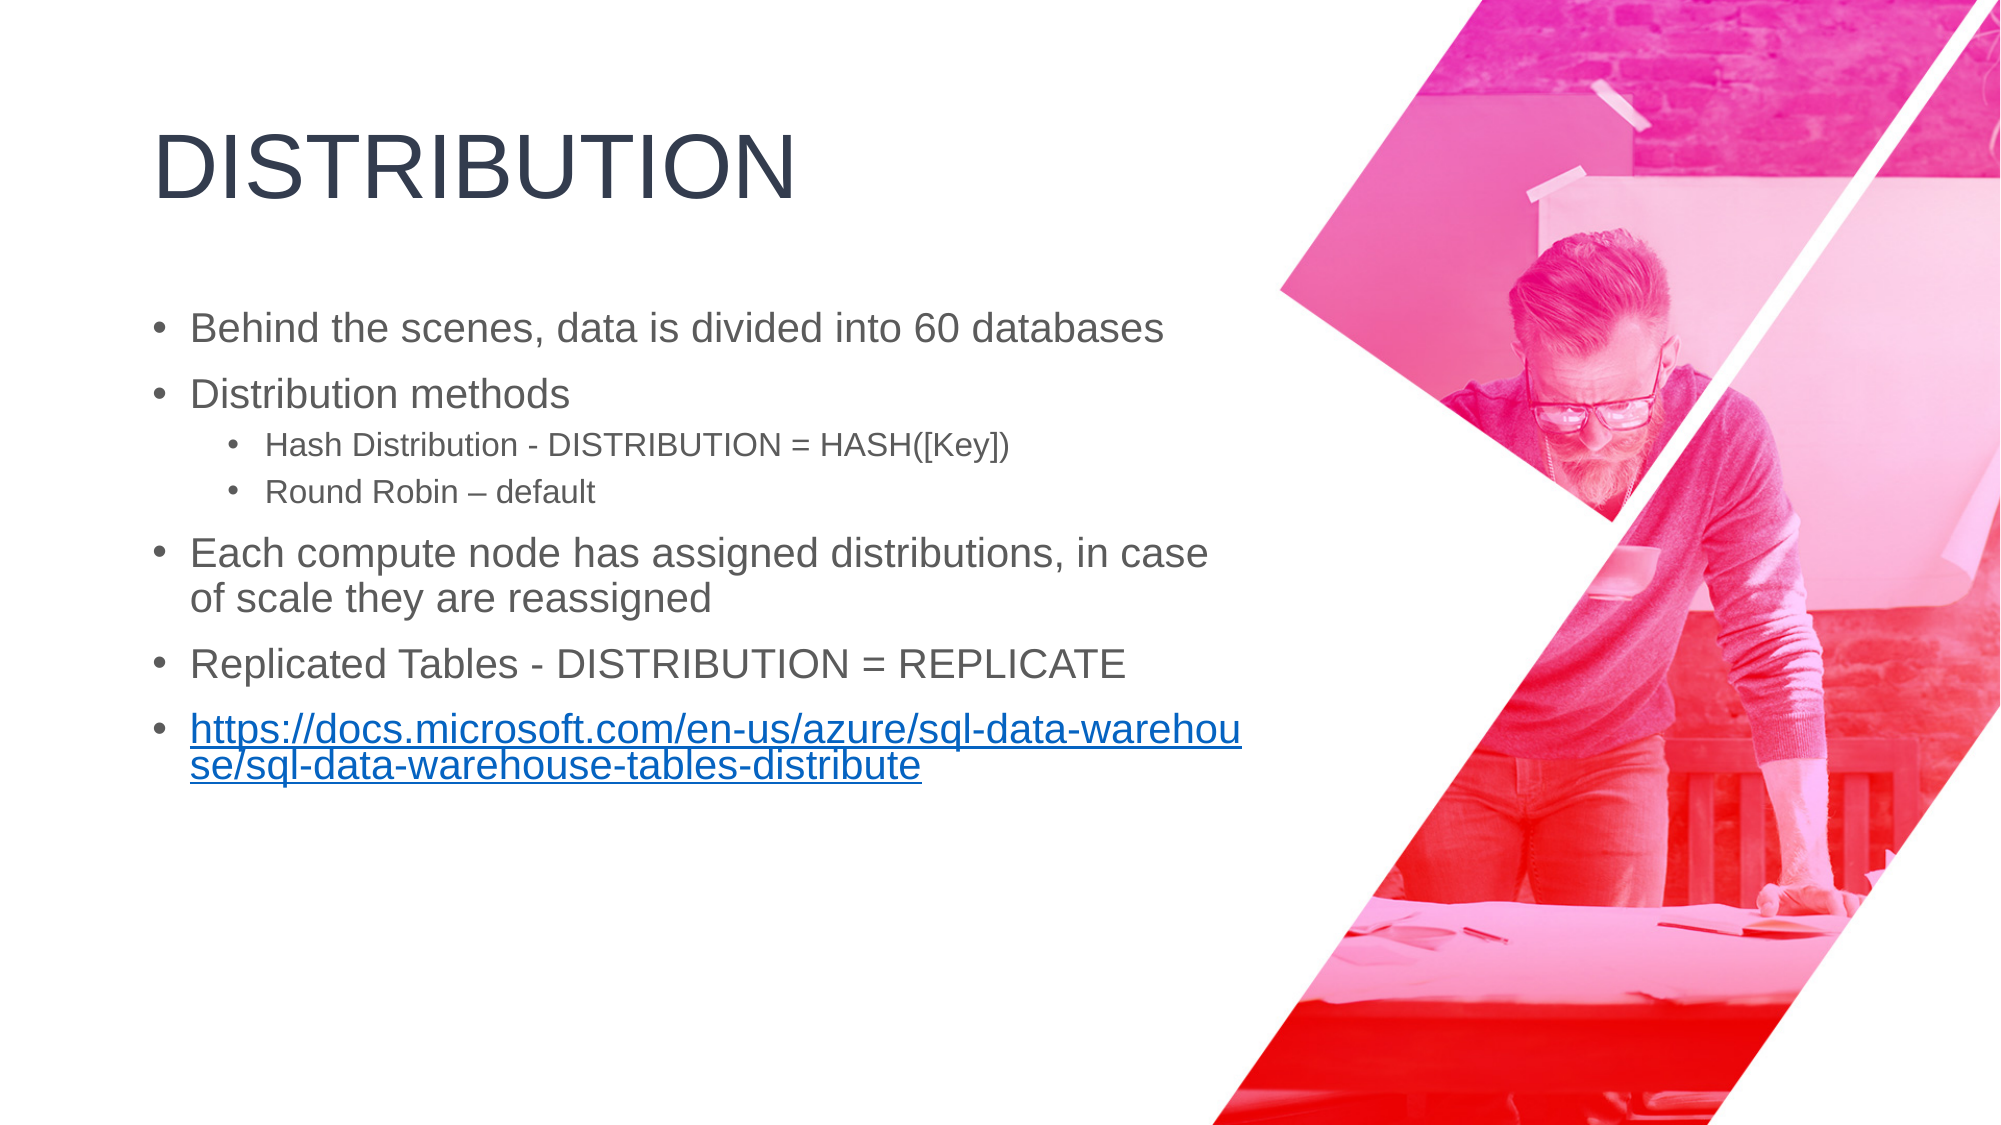

# DISTRIBUTION
Behind the scenes, data is divided into 60 databases
Distribution methods
Hash Distribution - DISTRIBUTION = HASH([Key])
Round Robin – default
Each compute node has assigned distributions, in case of scale they are reassigned
Replicated Tables - DISTRIBUTION = REPLICATE
https://docs.microsoft.com/en-us/azure/sql-data-warehouse/sql-data-warehouse-tables-distribute